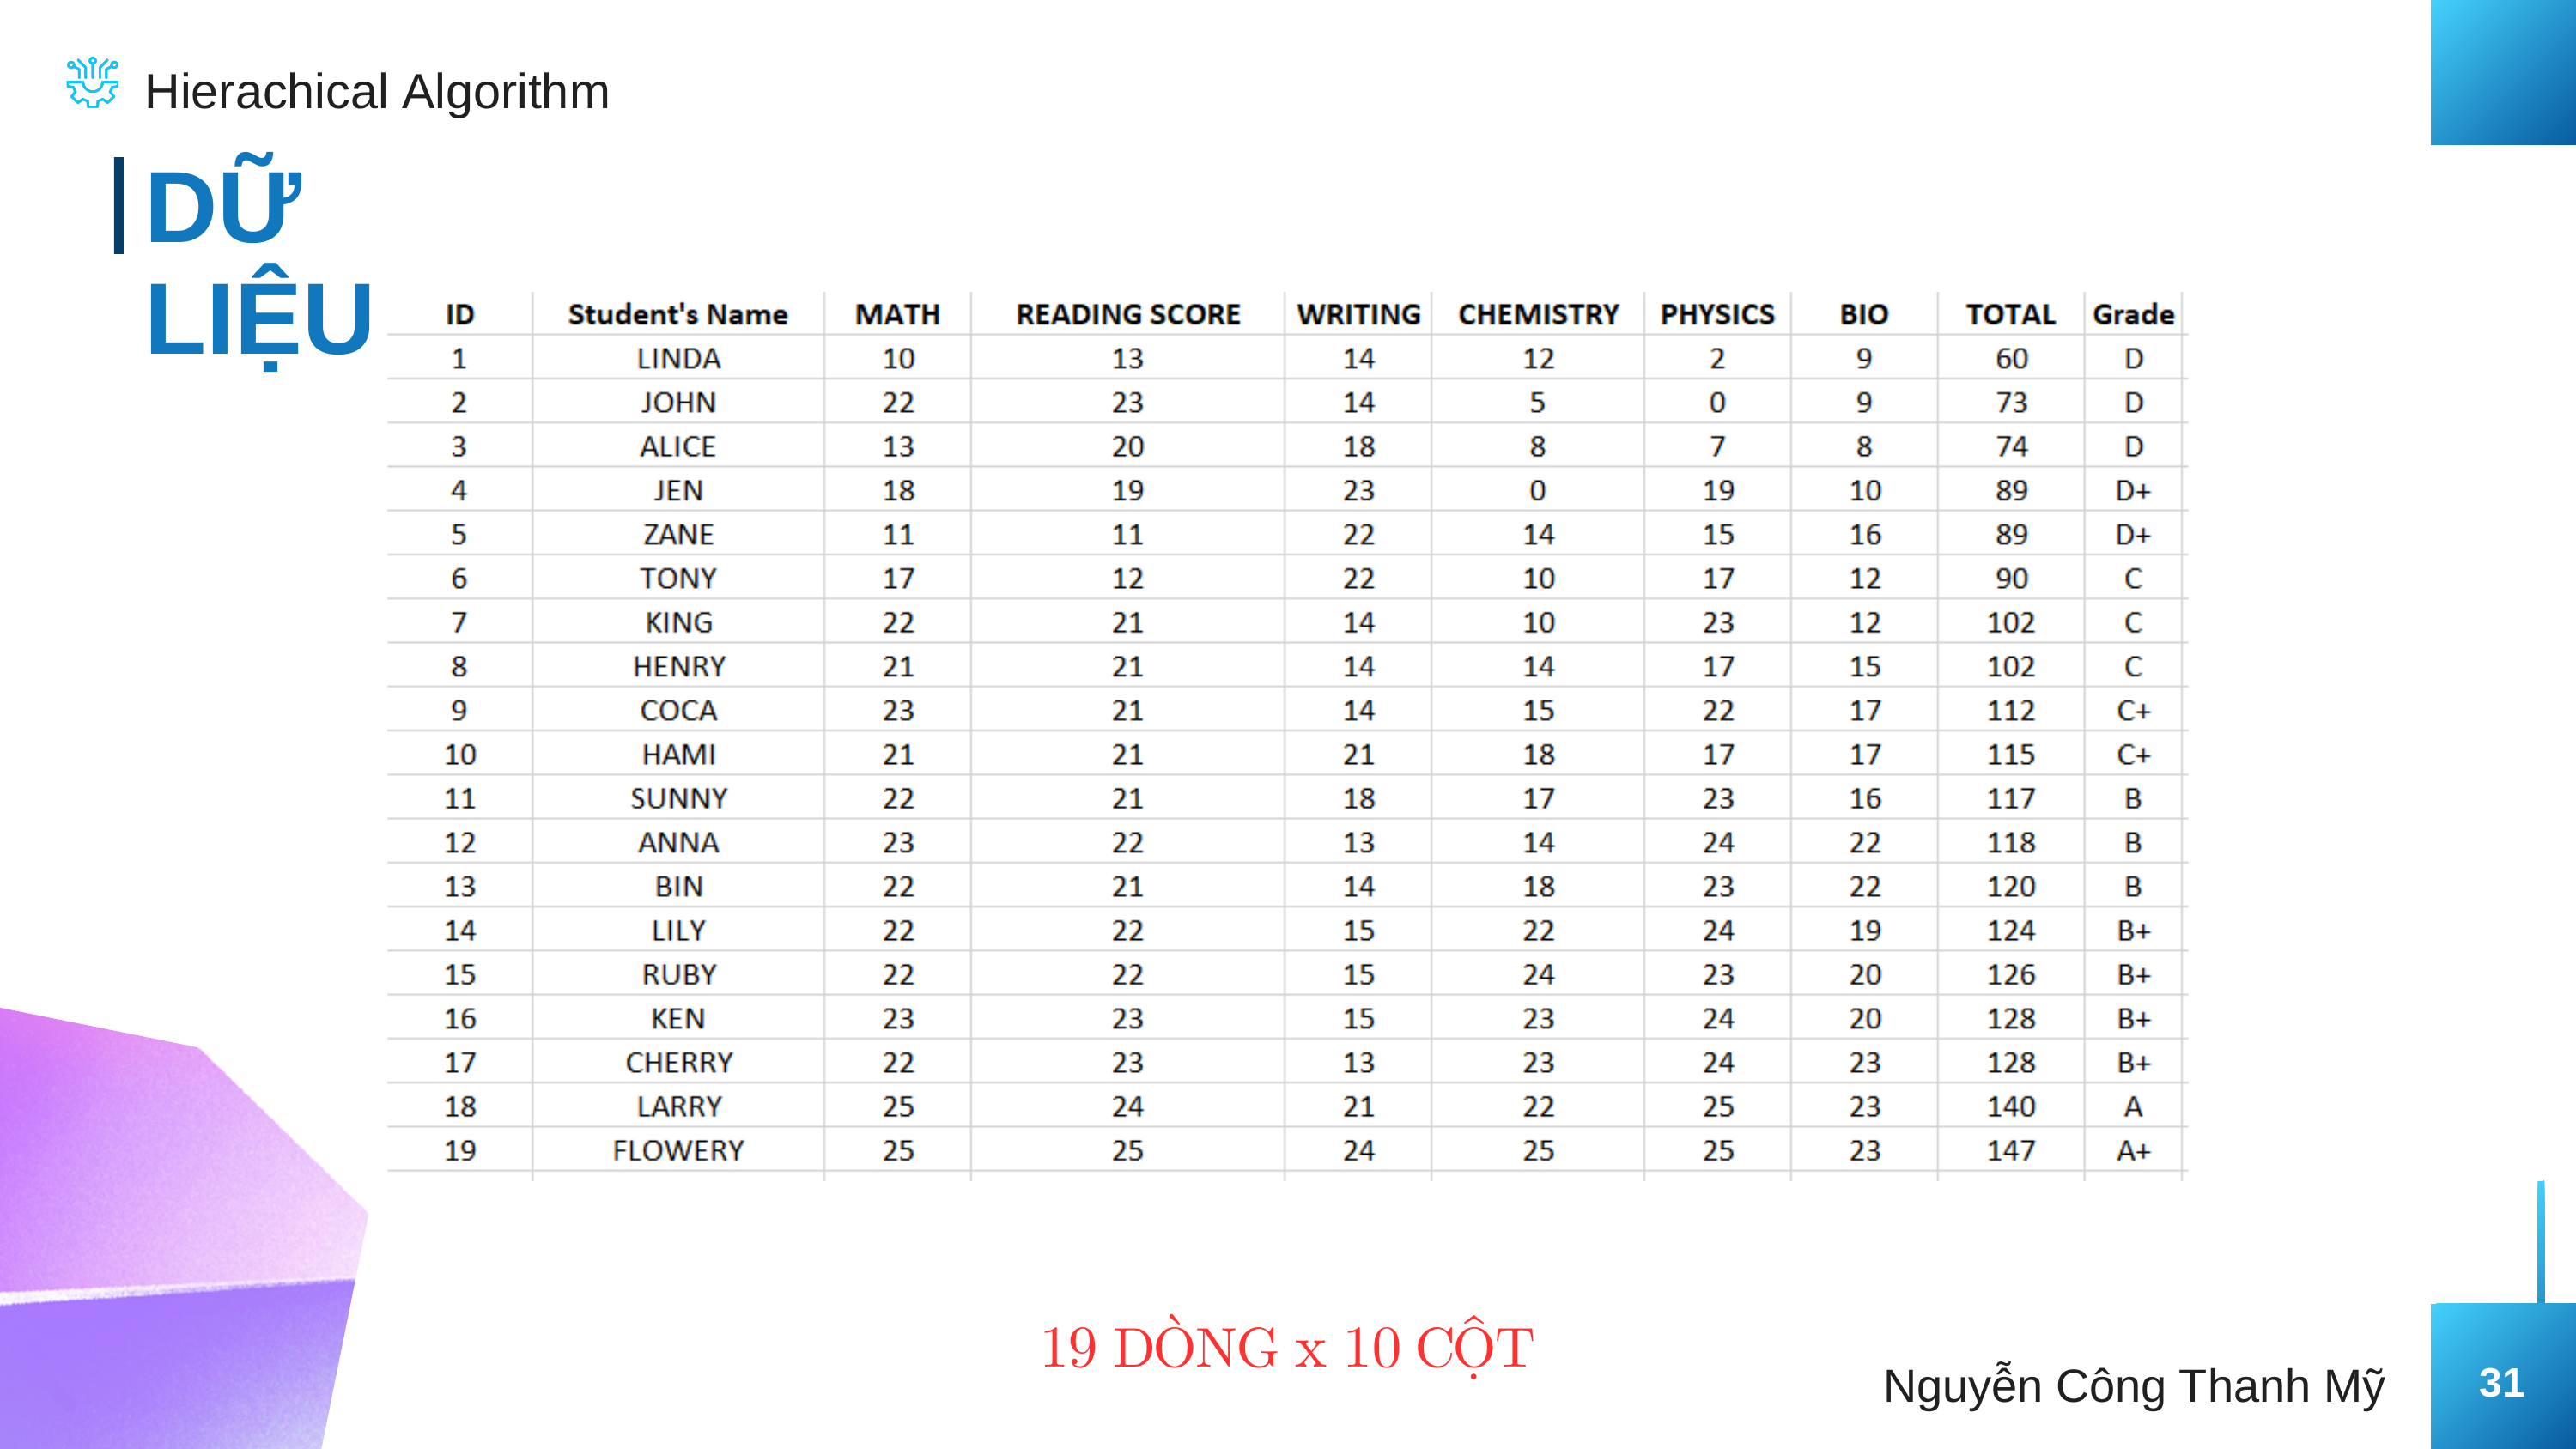

Hierachical Algorithm

DỮ LIỆU

19 DÒNG x 10 CỘT

Nguyễn Công Thanh Mỹ
31